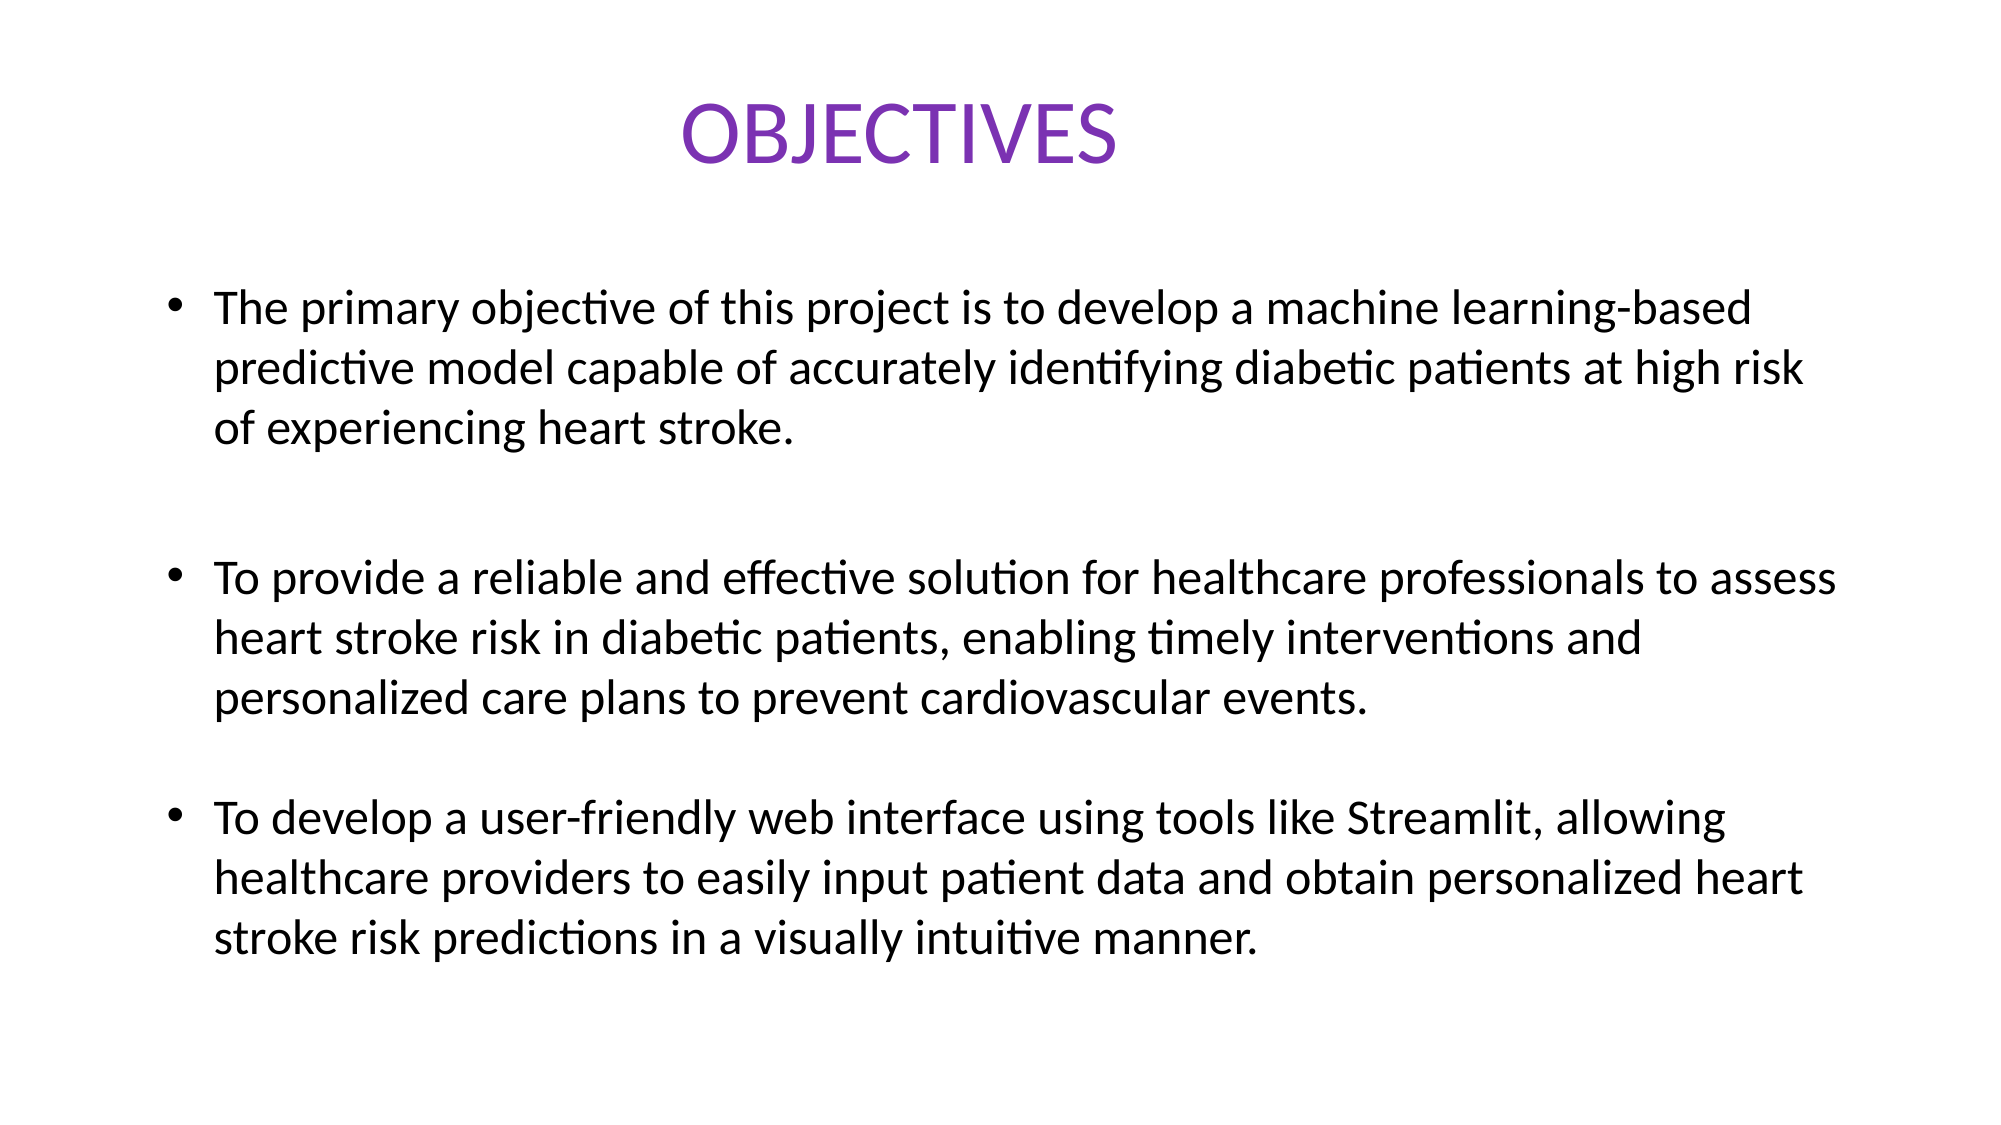

OBJECTIVES

The primary objective of this project is to develop a machine learning-based predictive model capable of accurately identifying diabetic patients at high risk of experiencing heart stroke.

To provide a reliable and effective solution for healthcare professionals to assess heart stroke risk in diabetic patients, enabling timely interventions and personalized care plans to prevent cardiovascular events.

To develop a user-friendly web interface using tools like Streamlit, allowing healthcare providers to easily input patient data and obtain personalized heart stroke risk predictions in a visually intuitive manner.